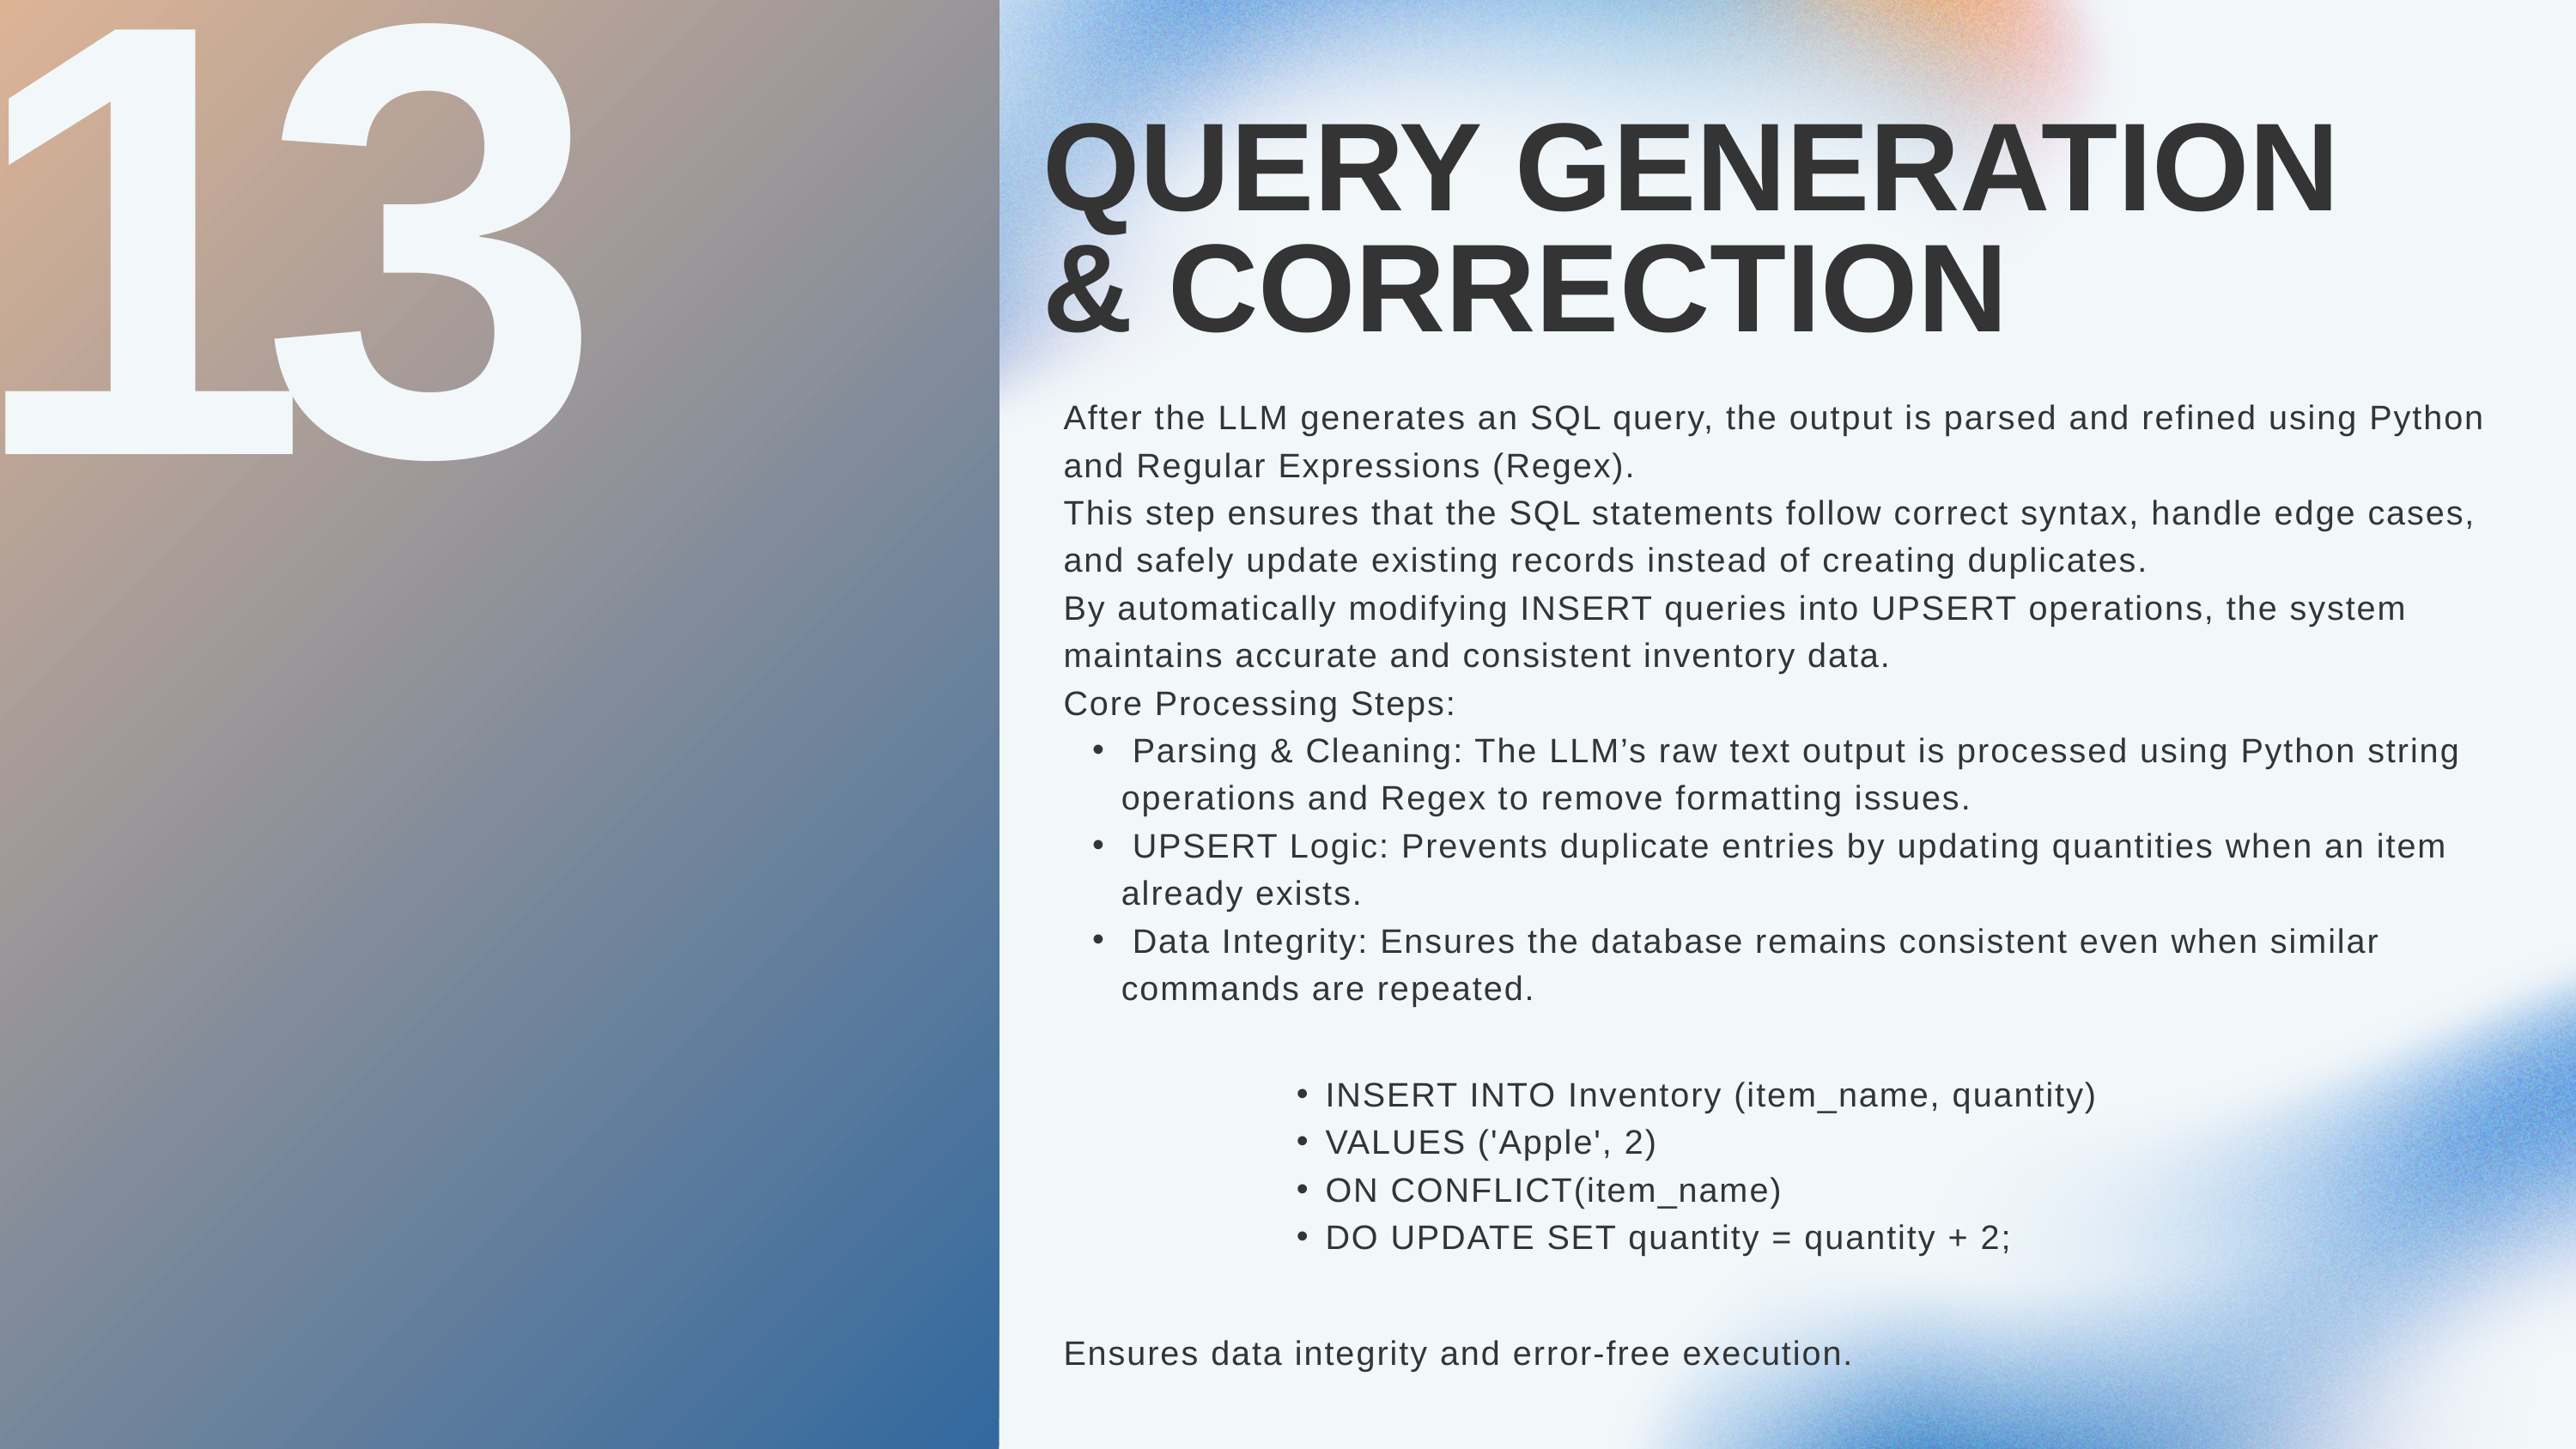

13
QUERY GENERATION & CORRECTION
After the LLM generates an SQL query, the output is parsed and refined using Python and Regular Expressions (Regex).
This step ensures that the SQL statements follow correct syntax, handle edge cases, and safely update existing records instead of creating duplicates.
By automatically modifying INSERT queries into UPSERT operations, the system maintains accurate and consistent inventory data.
Core Processing Steps:
 Parsing & Cleaning: The LLM’s raw text output is processed using Python string operations and Regex to remove formatting issues.
 UPSERT Logic: Prevents duplicate entries by updating quantities when an item already exists.
 Data Integrity: Ensures the database remains consistent even when similar commands are repeated.

INSERT INTO Inventory (item_name, quantity)
VALUES ('Apple', 2)
ON CONFLICT(item_name)
DO UPDATE SET quantity = quantity + 2;

Ensures data integrity and error-free execution.